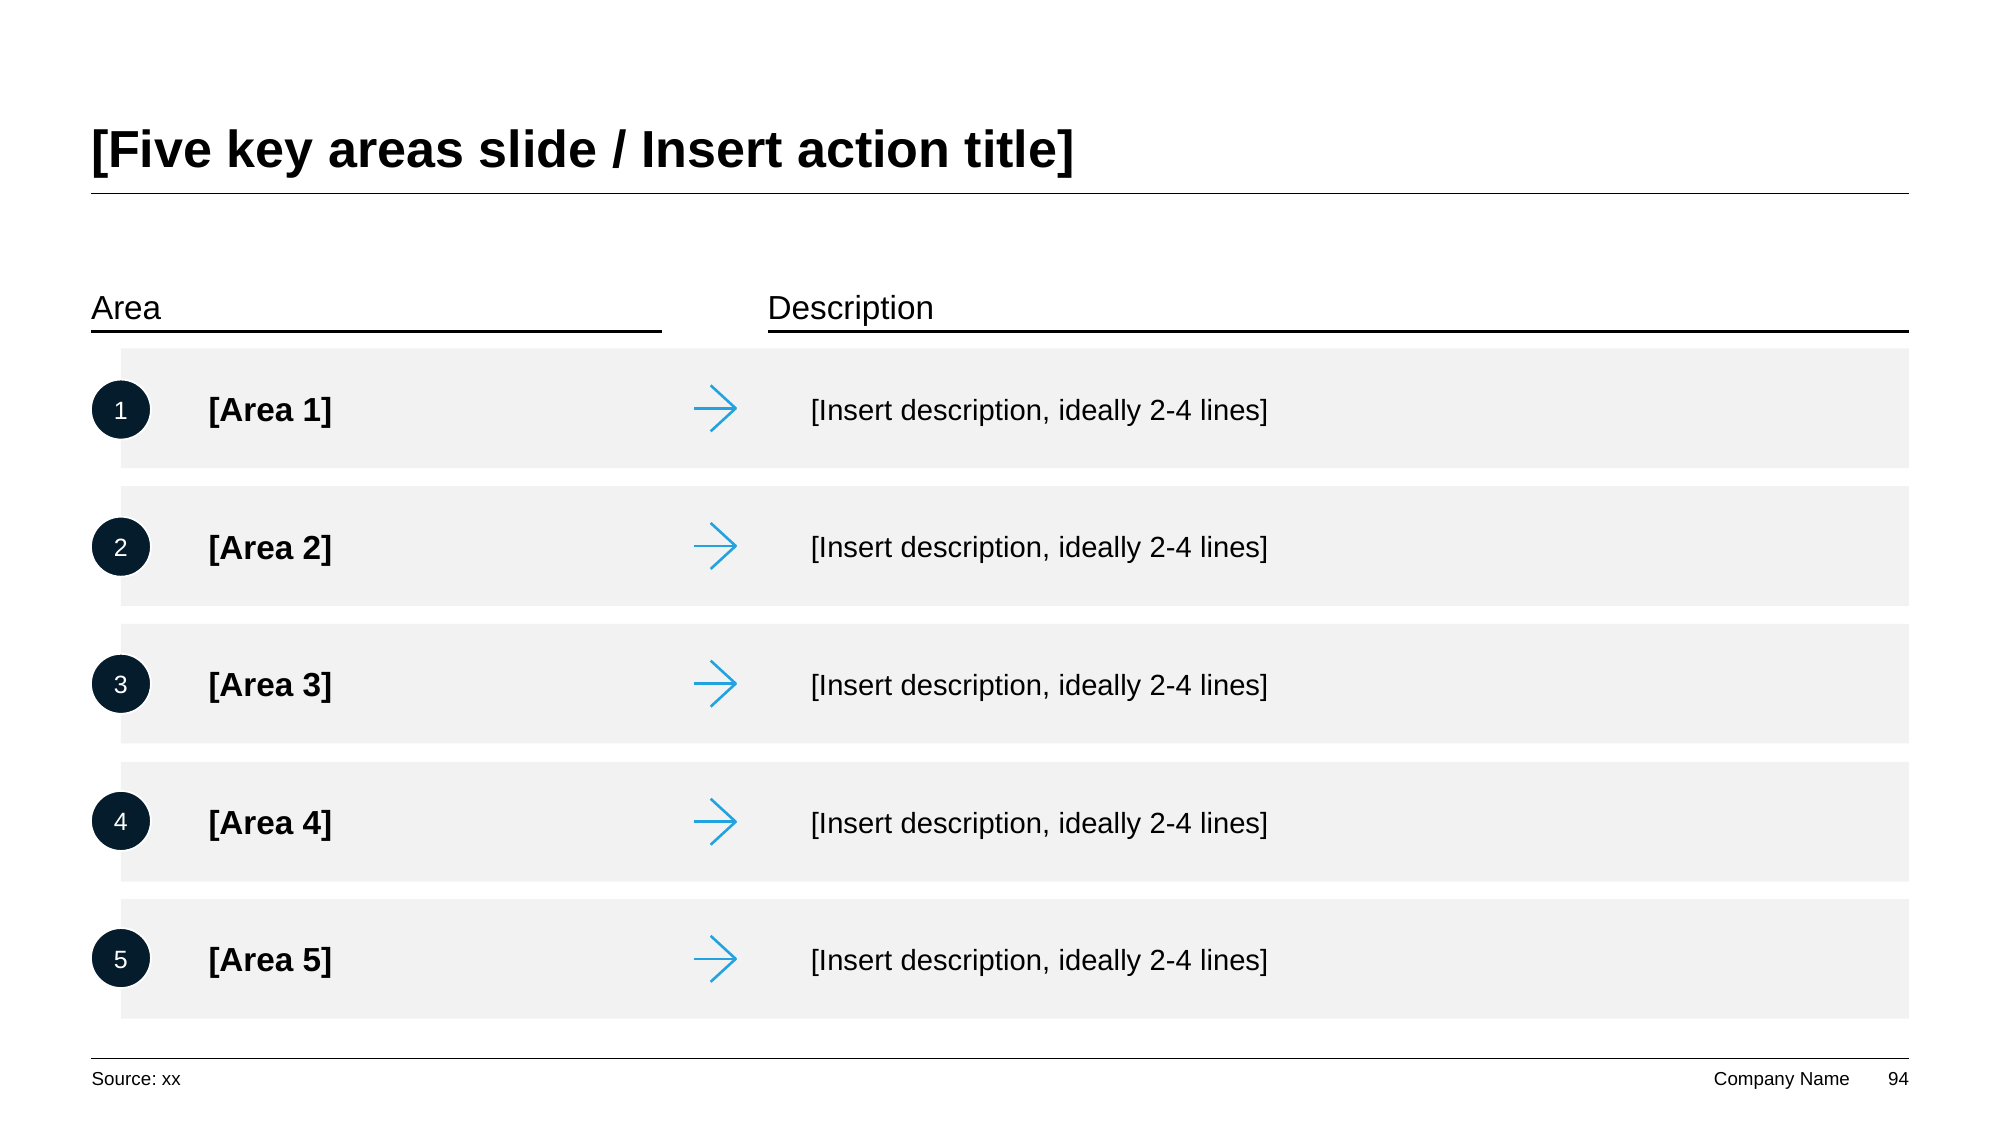

# [Five key areas slide / Insert action title]

Area
Description

1
[Area 1]
[Insert description, ideally 2-4 lines]

2
[Area 2]
[Insert description, ideally 2-4 lines]

3
[Area 3]
[Insert description, ideally 2-4 lines]

4
[Area 4]
[Insert description, ideally 2-4 lines]

5
[Area 5]
[Insert description, ideally 2-4 lines]
Source: xx